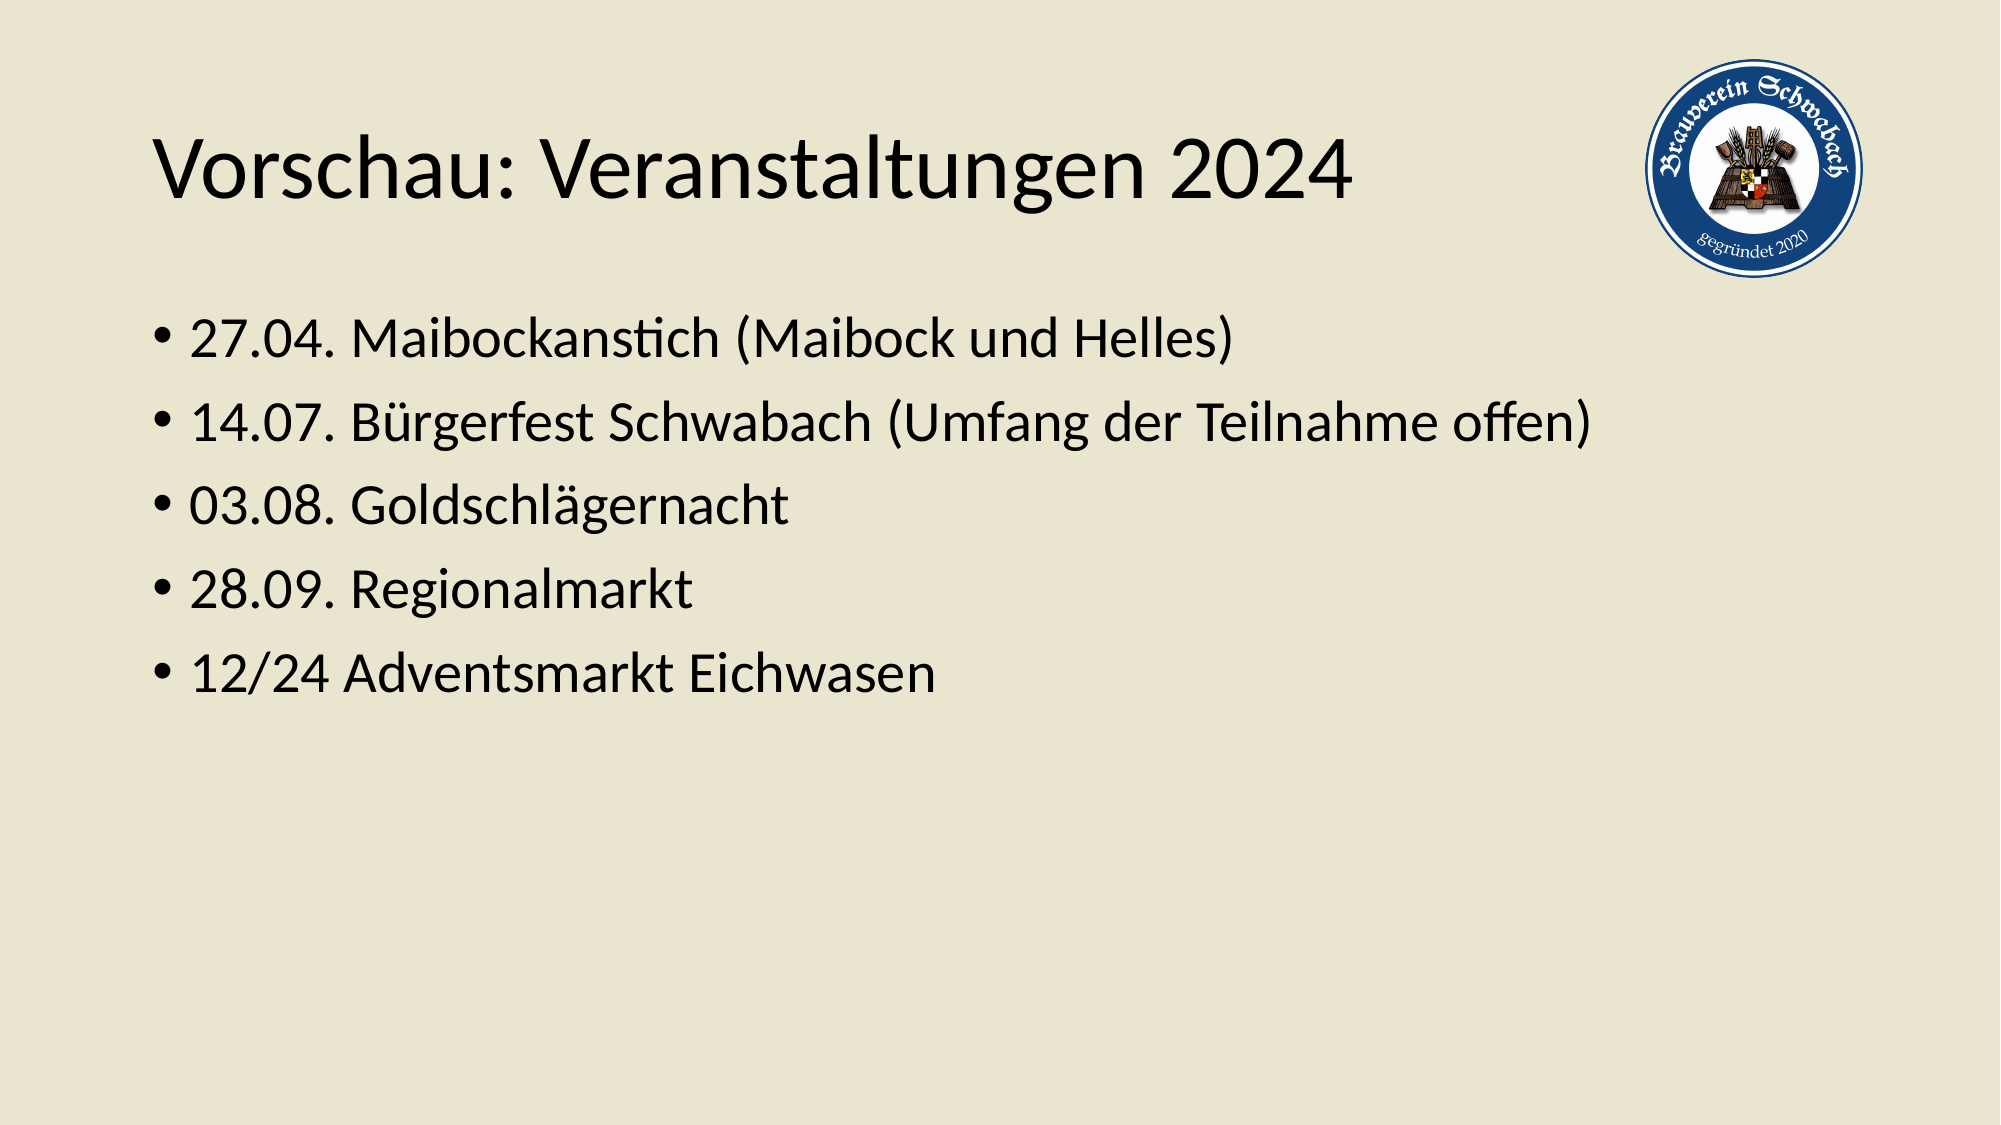

# Vorschau: Veranstaltungen 2024
27.04. Maibockanstich (Maibock und Helles)
14.07. Bürgerfest Schwabach (Umfang der Teilnahme offen)
03.08. Goldschlägernacht
28.09. Regionalmarkt
12/24 Adventsmarkt Eichwasen